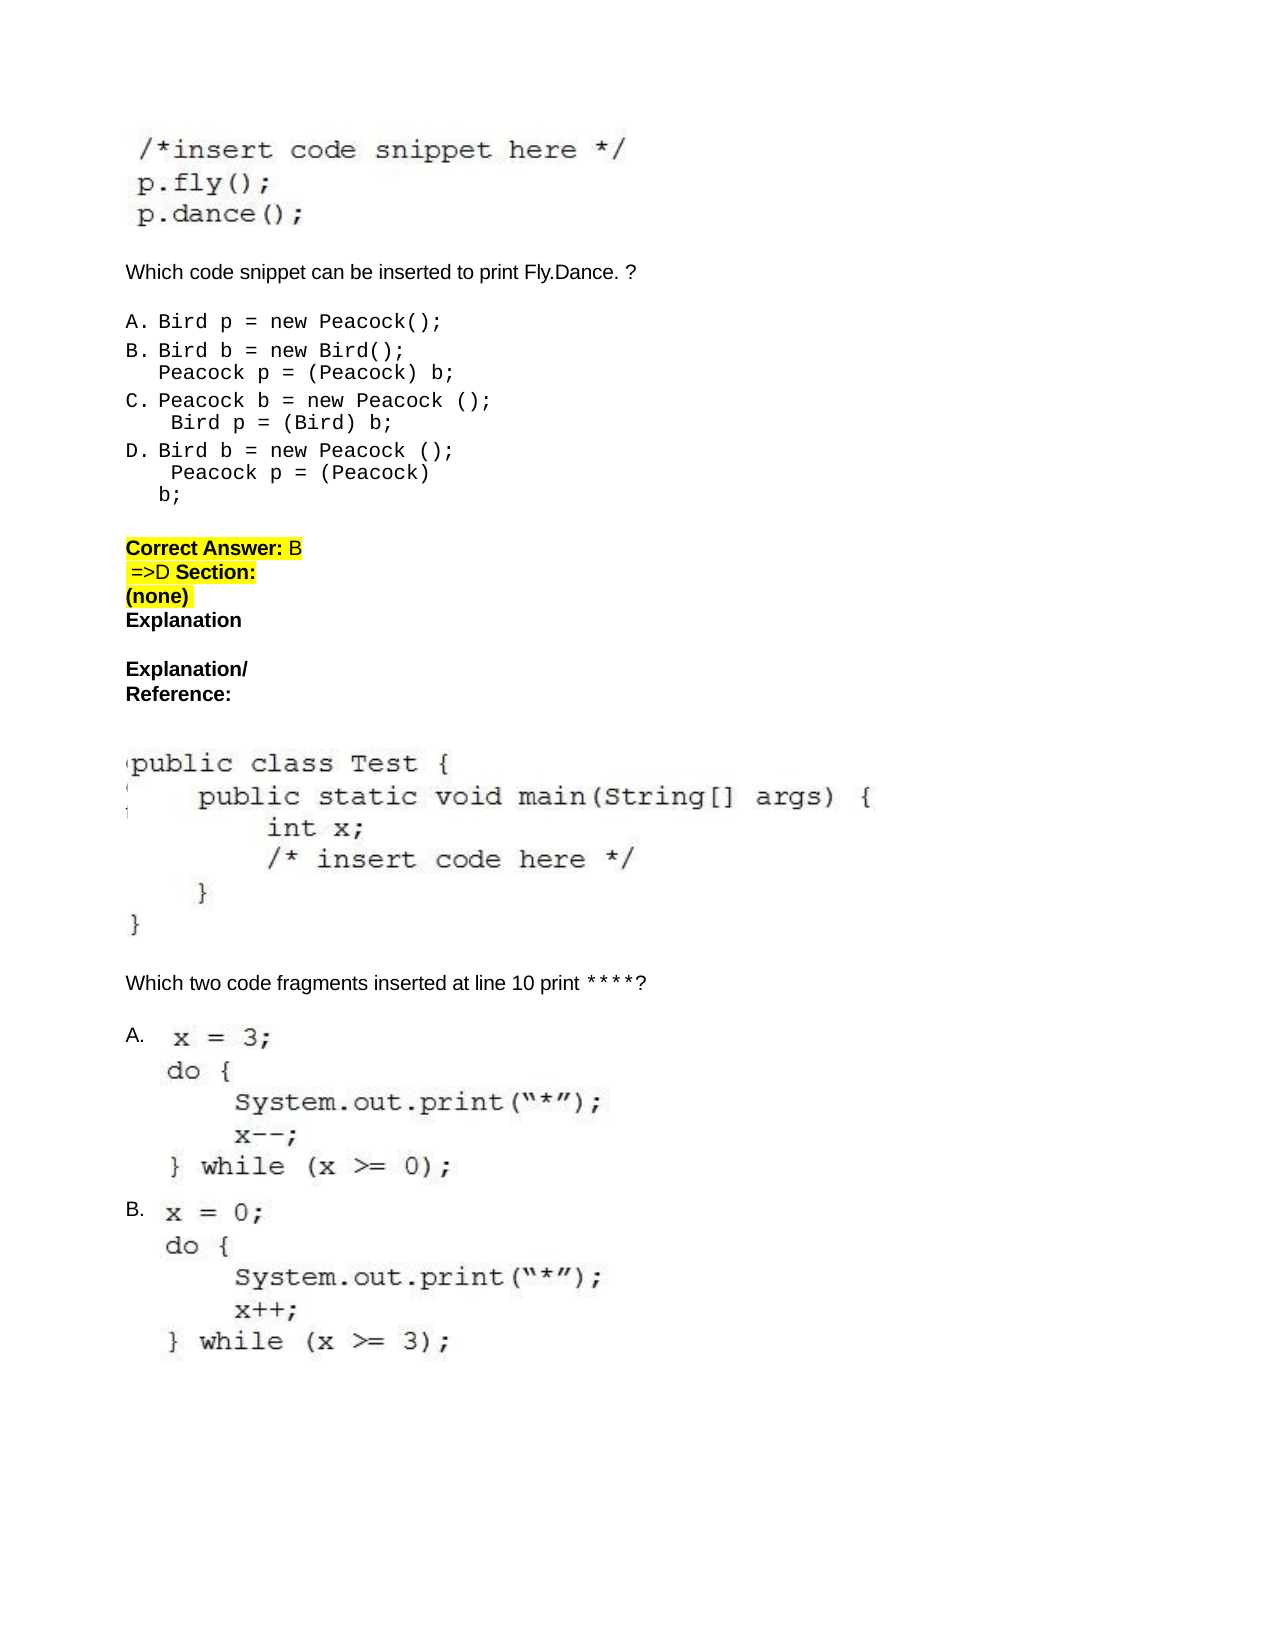

Which code snippet can be inserted to print Fly.Dance. ?

Bird p = new Peacock();
Bird b = new Bird();  Peacock p = (Peacock) b;
Peacock b = new Peacock ();  Bird p = (Bird) b;
Bird b = new Peacock ();  Peacock p = (Peacock) b;

Correct Answer: B  =>D Section: (none)  Explanation

Explanation/Reference:

QUESTION 184
Given the code fragment:

Which two code fragments inserted at line 10 print ****?

A.

B.